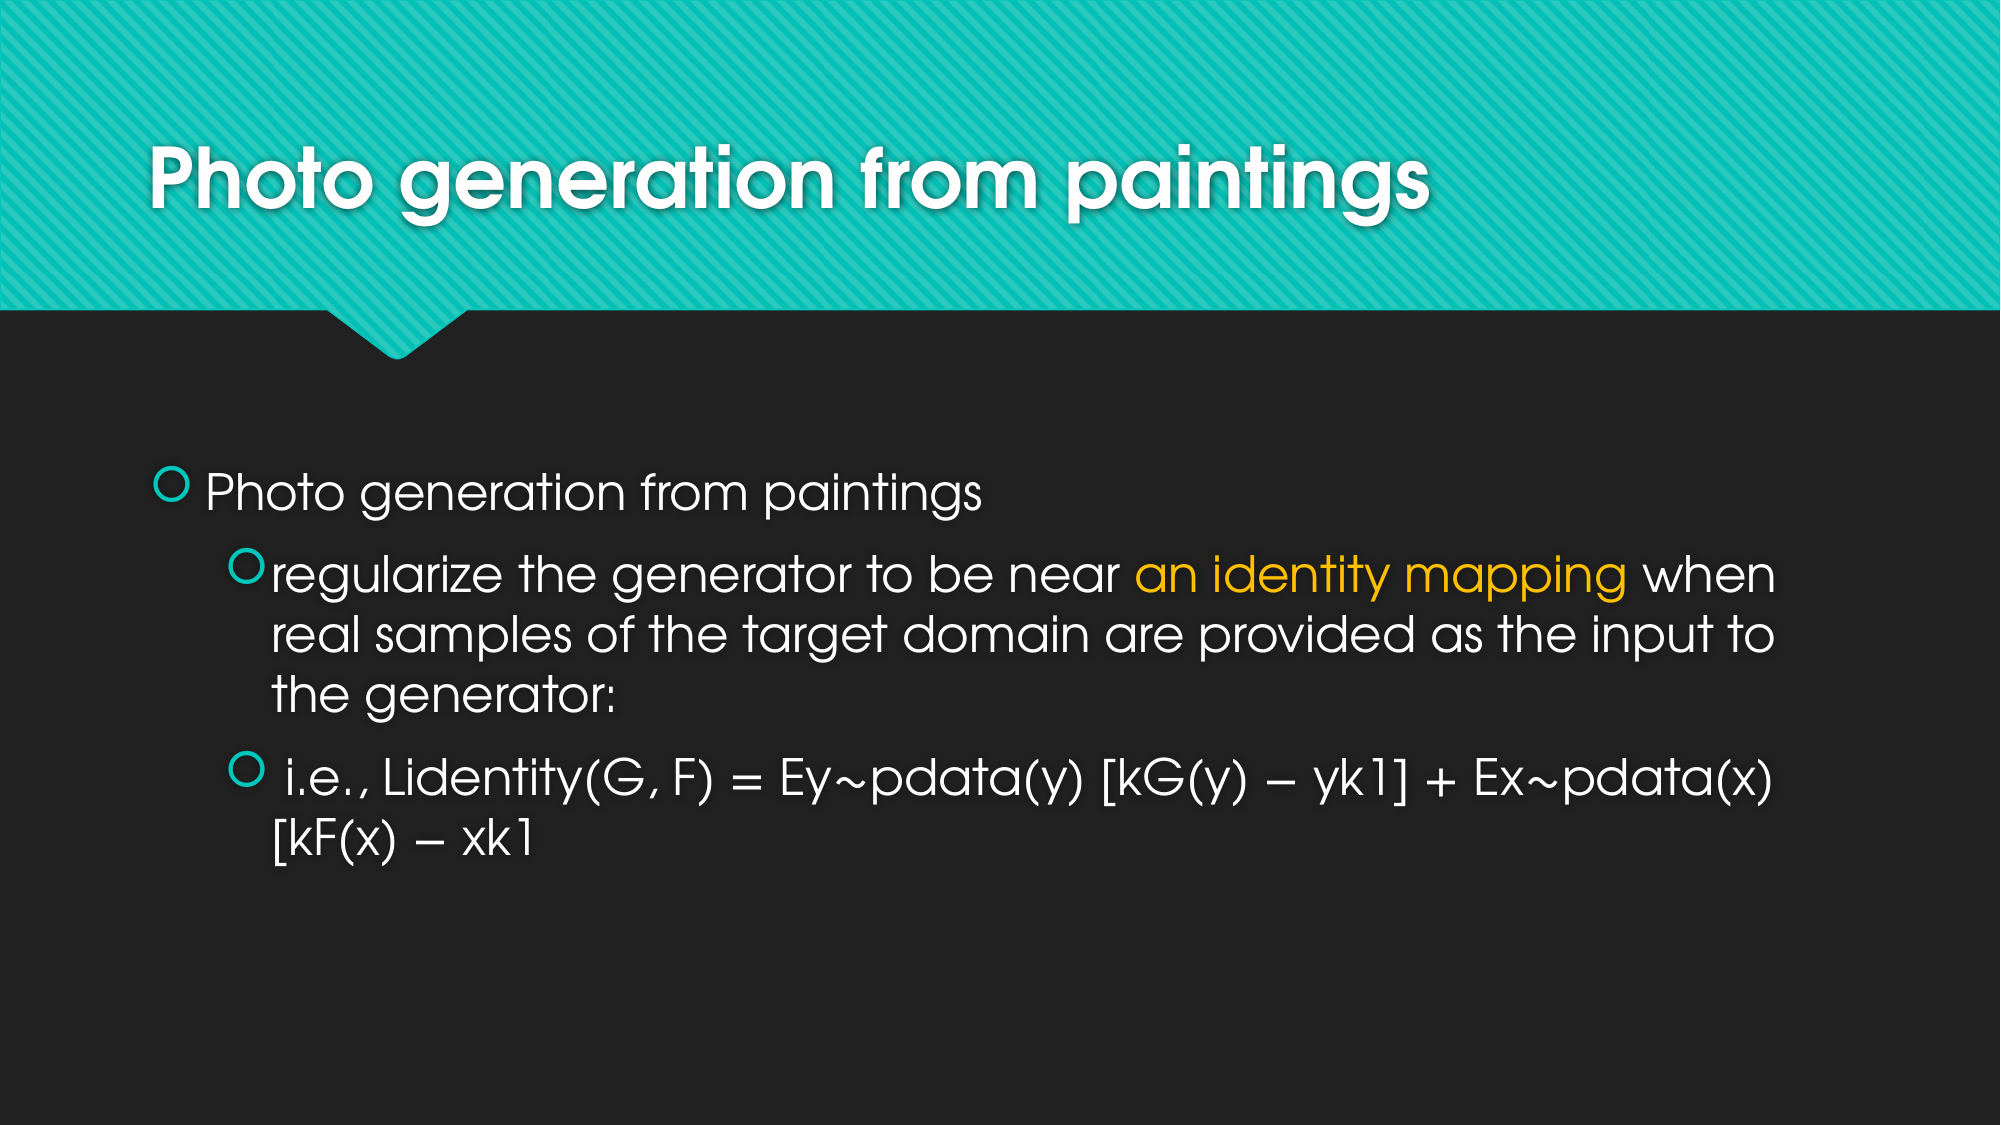

# Photo generation from paintings
Photo generation from paintings
regularize the generator to be near an identity mapping when real samples of the target domain are provided as the input to the generator:
 i.e., Lidentity(G, F) = Ey∼pdata(y) [kG(y) − yk1] + Ex∼pdata(x) [kF(x) − xk1